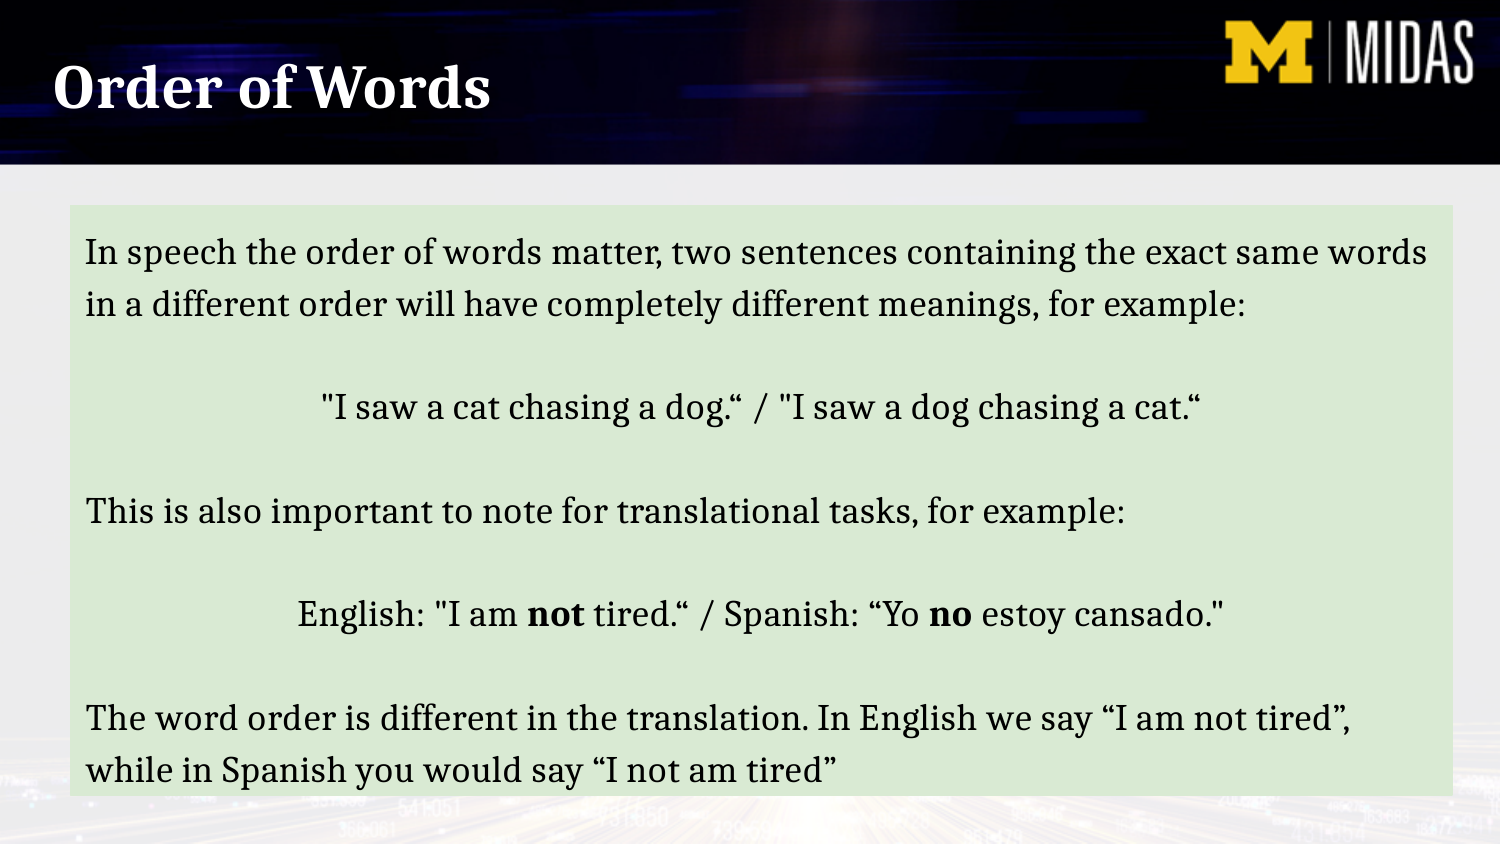

Order of Words

In speech the order of words matter, two sentences containing the exact same words in a different order will have completely different meanings, for example:

"I saw a cat chasing a dog.“ / "I saw a dog chasing a cat.“

This is also important to note for translational tasks, for example:

English: "I am not tired.“ / Spanish: “Yo no estoy cansado."

The word order is different in the translation. In English we say “I am not tired”, while in Spanish you would say “I not am tired”